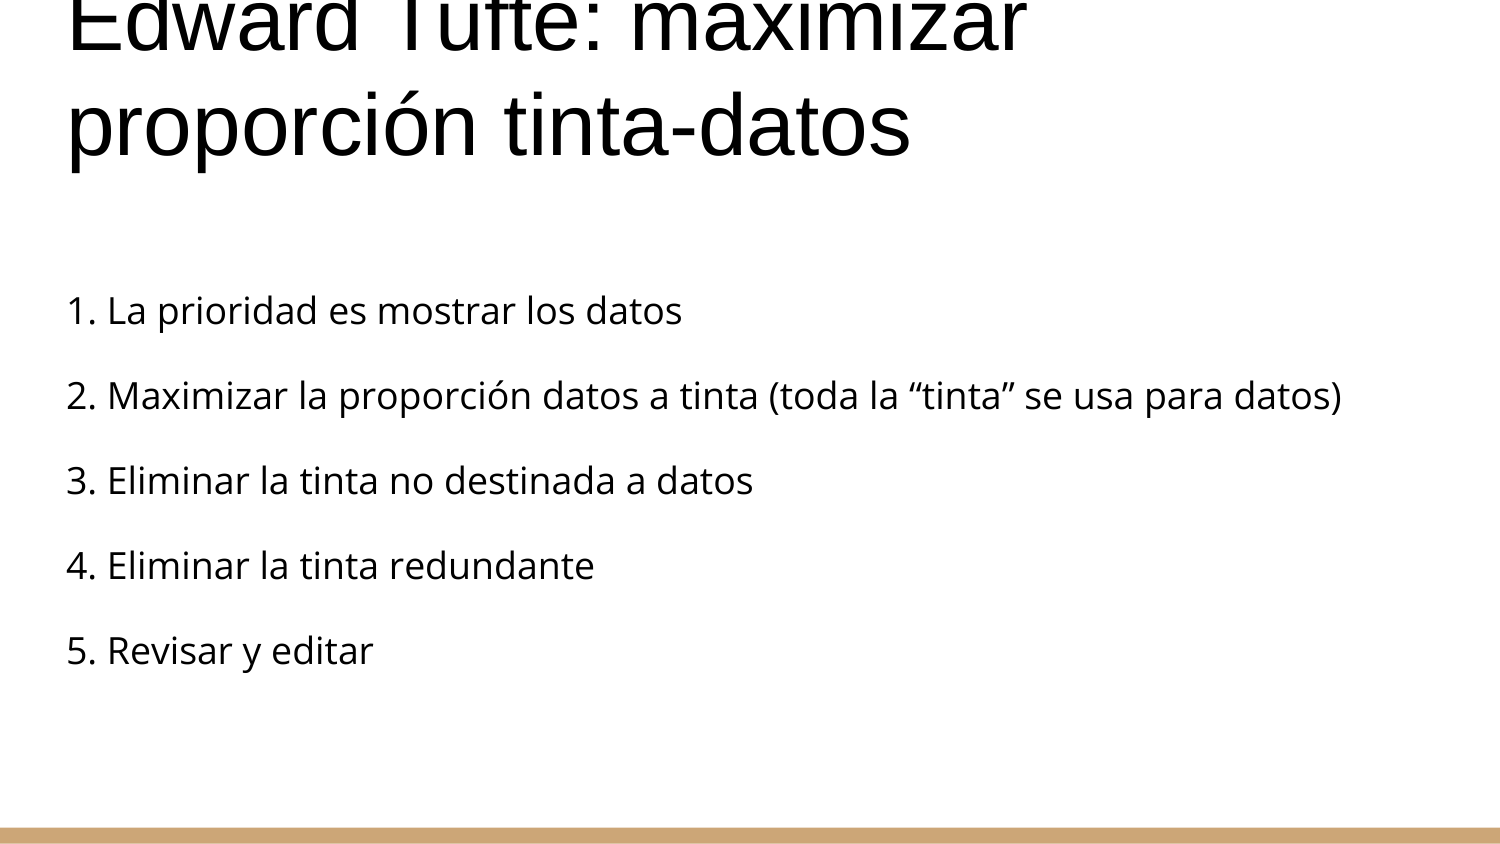

# Edward Tufte: maximizar proporción tinta-datos
1. La prioridad es mostrar los datos
2. Maximizar la proporción datos a tinta (toda la “tinta” se usa para datos)
3. Eliminar la tinta no destinada a datos
4. Eliminar la tinta redundante
5. Revisar y editar